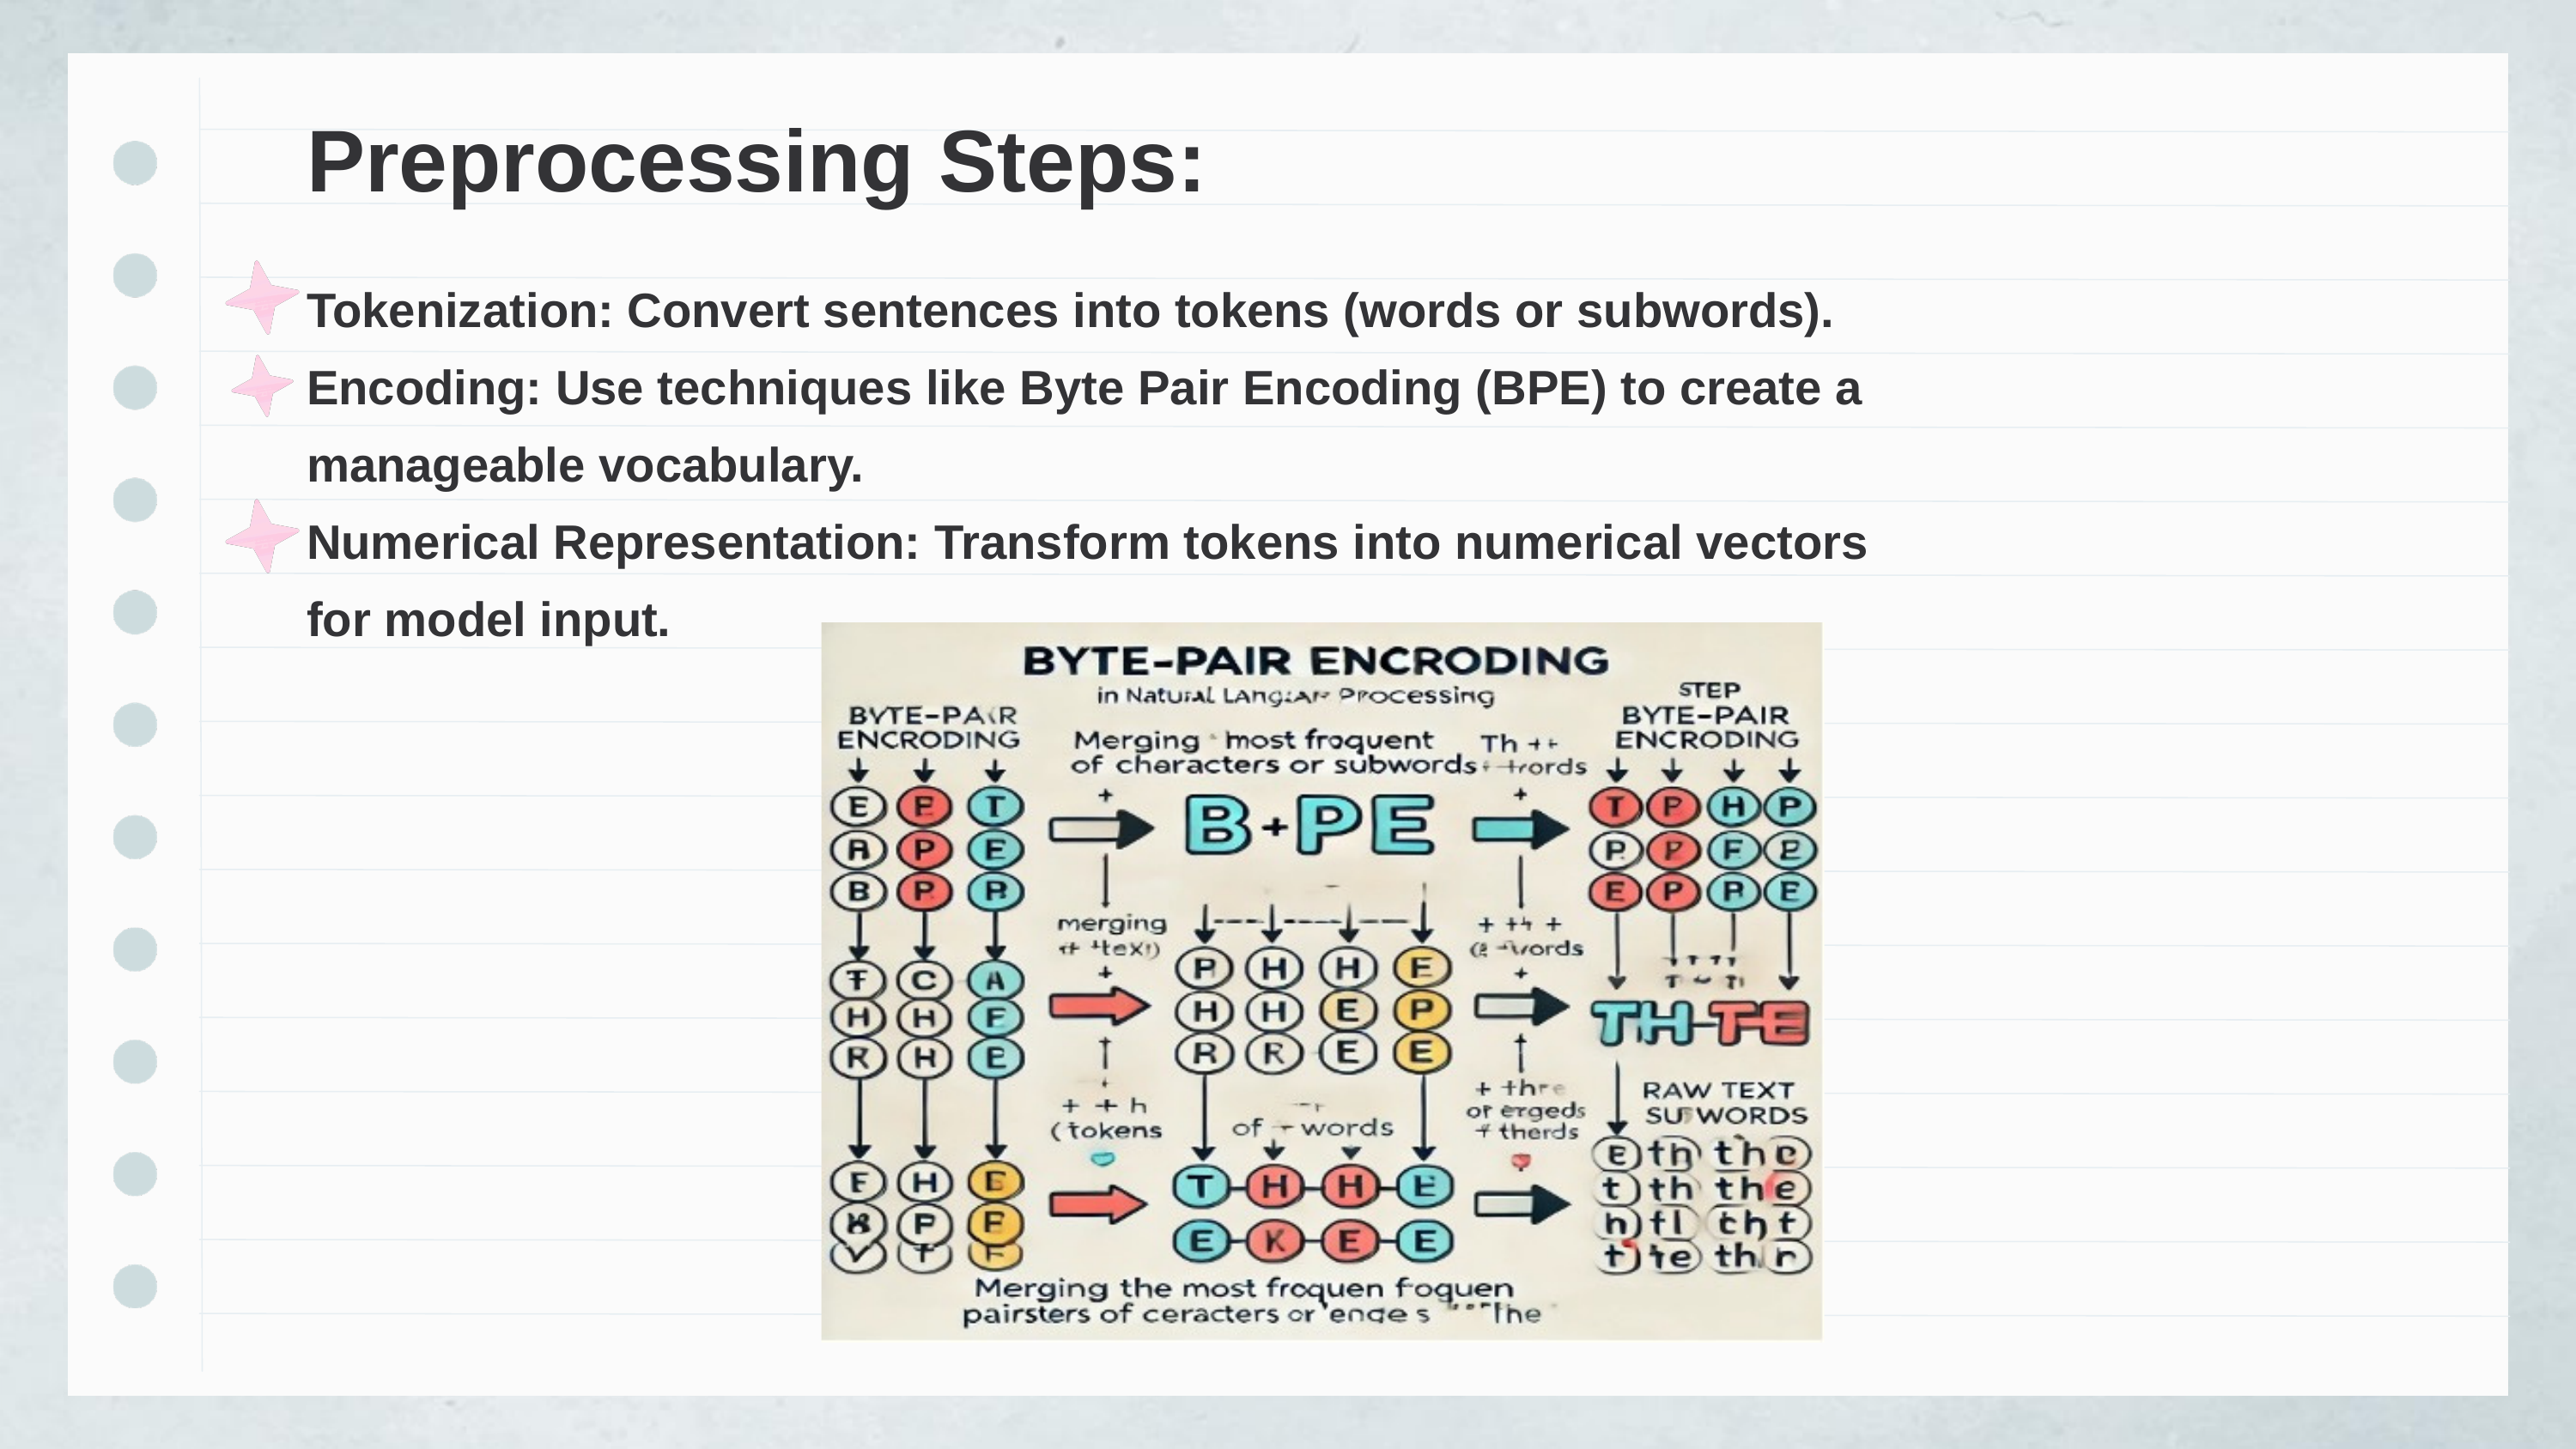

Preprocessing Steps:

Tokenization: Convert sentences into tokens (words or subwords).
Encoding: Use techniques like Byte Pair Encoding (BPE) to create a manageable vocabulary.
Numerical Representation: Transform tokens into numerical vectors for model input.